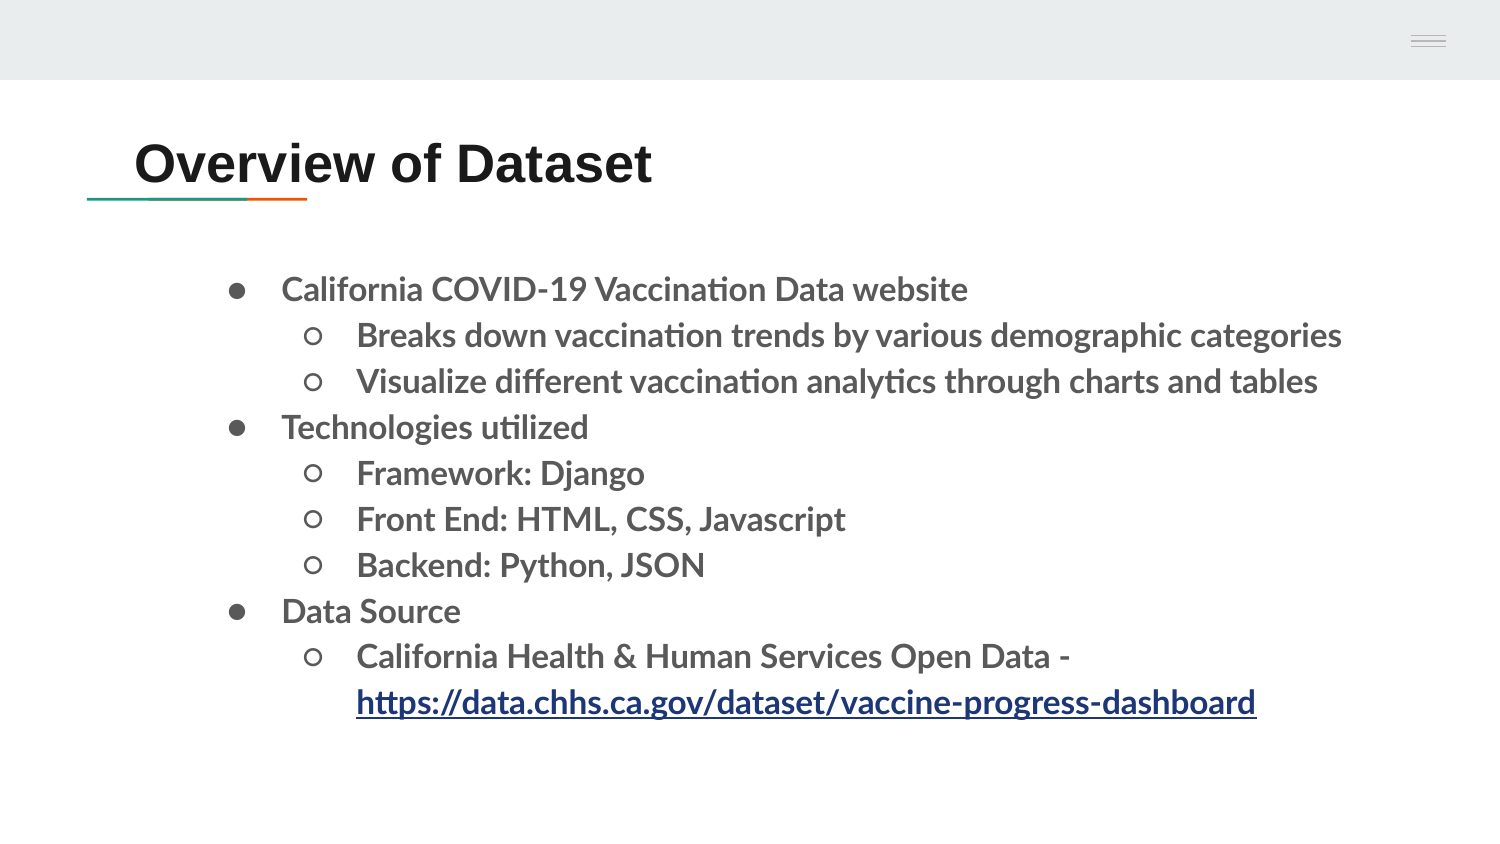

# Overview of Dataset
California COVID-19 Vaccination Data website
Breaks down vaccination trends by various demographic categories
Visualize different vaccination analytics through charts and tables
Technologies utilized
Framework: Django
Front End: HTML, CSS, Javascript
Backend: Python, JSON
Data Source
California Health & Human Services Open Data - https://data.chhs.ca.gov/dataset/vaccine-progress-dashboard